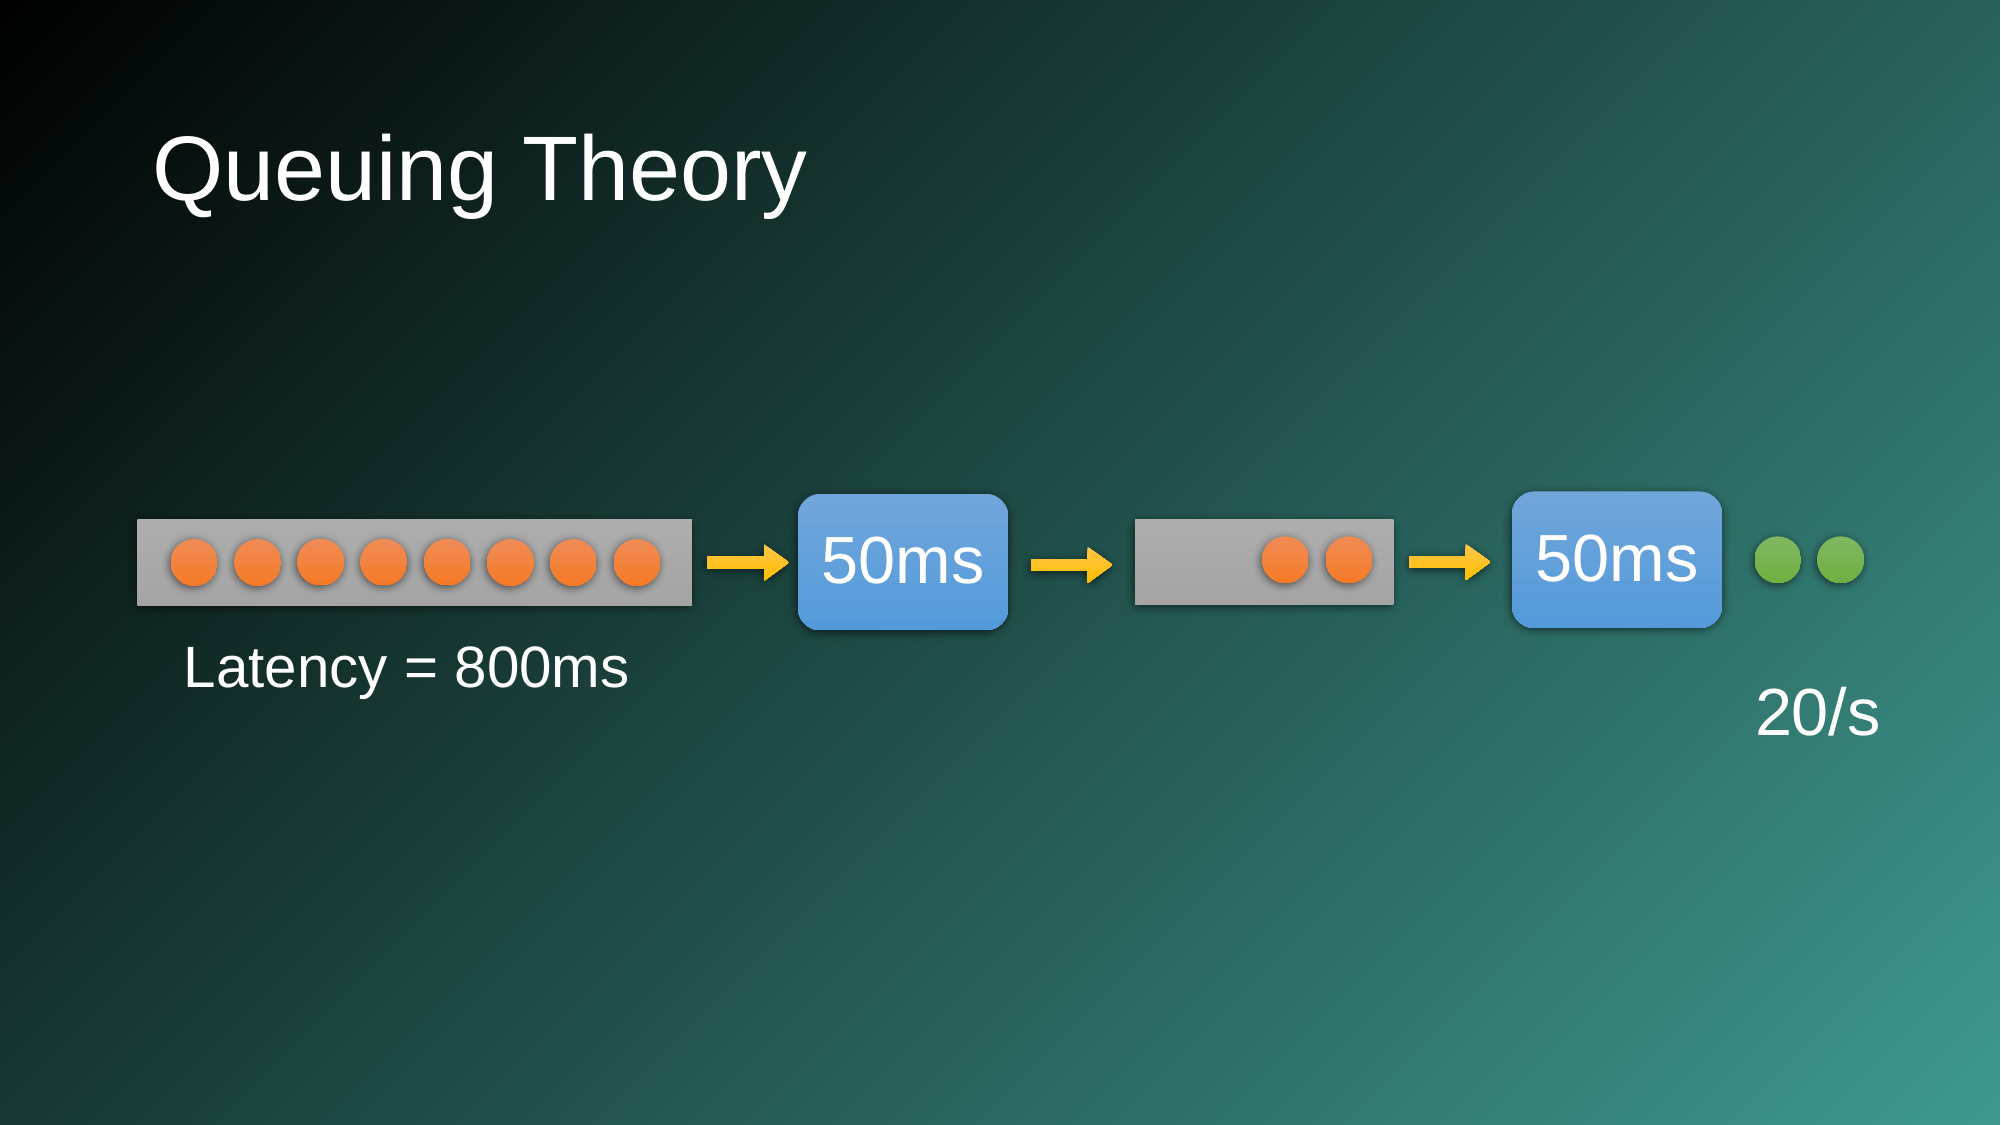

# Queuing Theory
50ms

50ms

Latency = 800ms
20/s